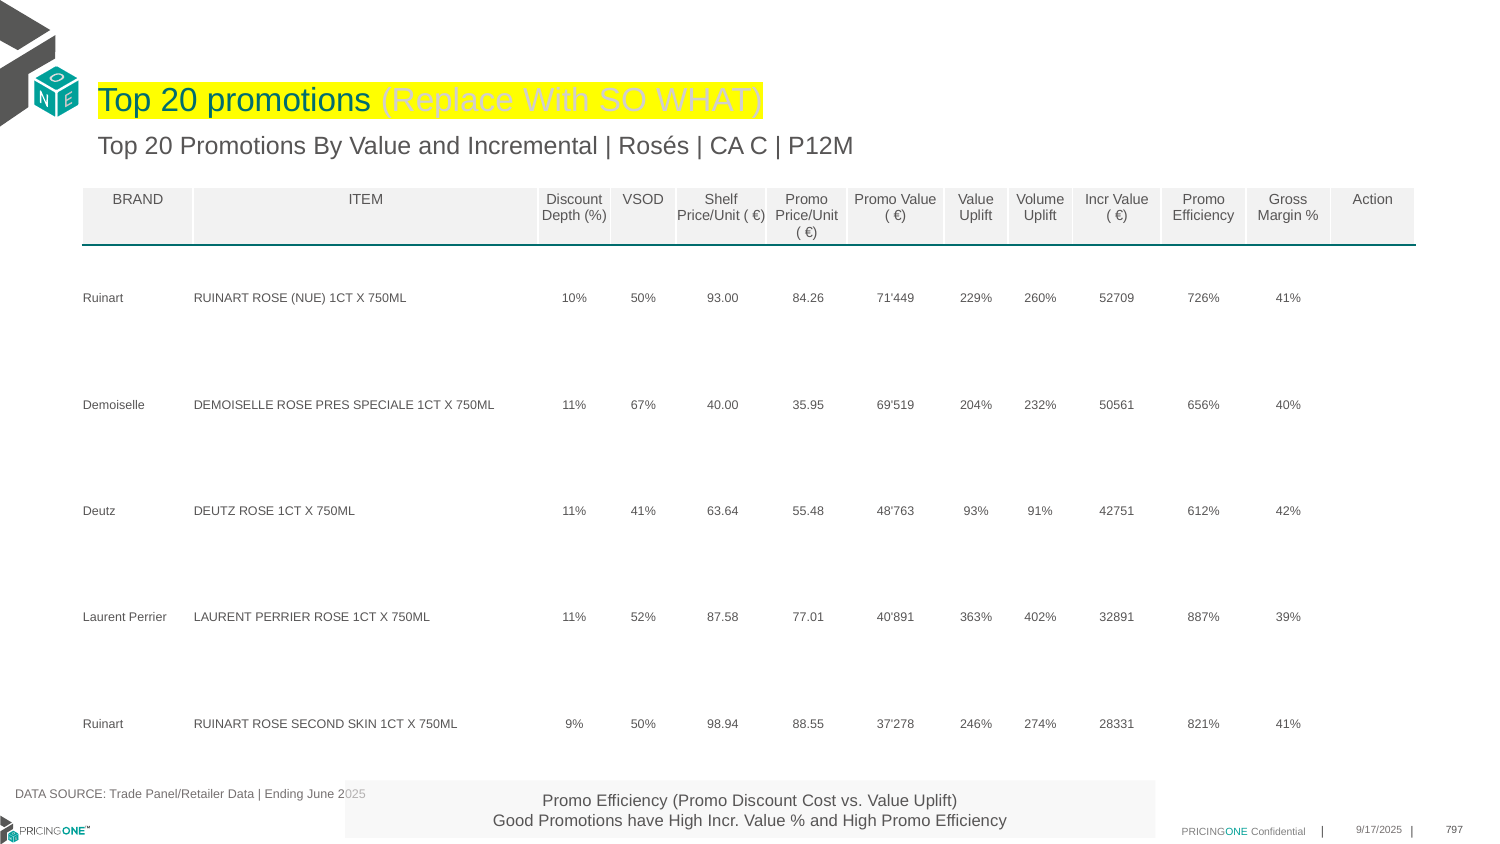

# Top 20 promotions (Replace With SO WHAT)
Top 20 Promotions By Value and Incremental | Rosés | CA C | P12M
| BRAND | ITEM | Discount Depth (%) | VSOD | Shelf Price/Unit ( €) | Promo Price/Unit ( €) | Promo Value ( €) | Value Uplift | Volume Uplift | Incr Value ( €) | Promo Efficiency | Gross Margin % | Action |
| --- | --- | --- | --- | --- | --- | --- | --- | --- | --- | --- | --- | --- |
| Ruinart | RUINART ROSE (NUE) 1CT X 750ML | 10% | 50% | 93.00 | 84.26 | 71'449 | 229% | 260% | 52709 | 726% | 41% |  |
| Demoiselle | DEMOISELLE ROSE PRES SPECIALE 1CT X 750ML | 11% | 67% | 40.00 | 35.95 | 69'519 | 204% | 232% | 50561 | 656% | 40% |  |
| Deutz | DEUTZ ROSE 1CT X 750ML | 11% | 41% | 63.64 | 55.48 | 48'763 | 93% | 91% | 42751 | 612% | 42% |  |
| Laurent Perrier | LAURENT PERRIER ROSE 1CT X 750ML | 11% | 52% | 87.58 | 77.01 | 40'891 | 363% | 402% | 32891 | 887% | 39% |  |
| Ruinart | RUINART ROSE SECOND SKIN 1CT X 750ML | 9% | 50% | 98.94 | 88.55 | 37'278 | 246% | 274% | 28331 | 821% | 41% |  |
DATA SOURCE: Trade Panel/Retailer Data | Ending June 2025
Promo Efficiency (Promo Discount Cost vs. Value Uplift)
Good Promotions have High Incr. Value % and High Promo Efficiency

9/17/2025
797